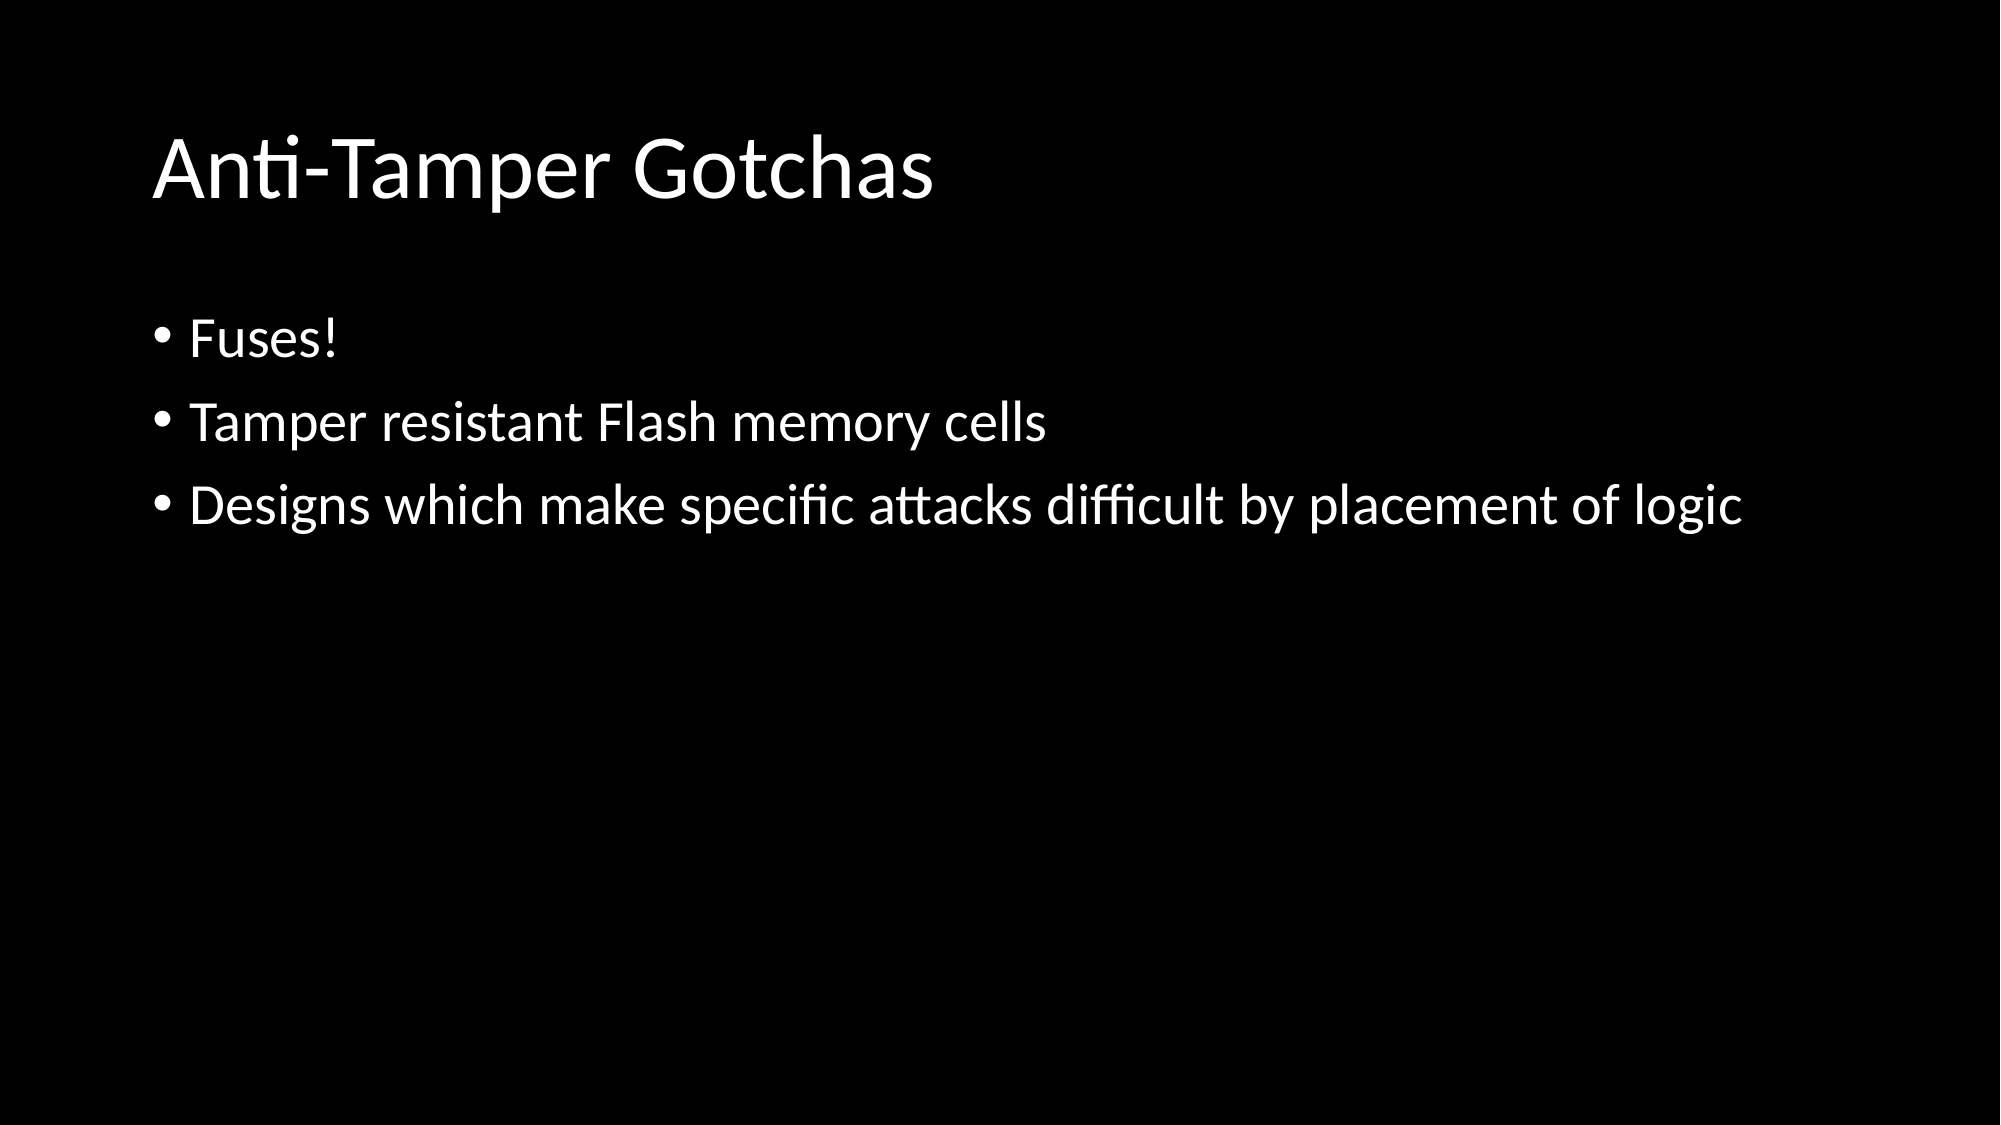

# Anti-Tamper Gotchas
Fuses!
Tamper resistant Flash memory cells
Designs which make specific attacks difficult by placement of logic